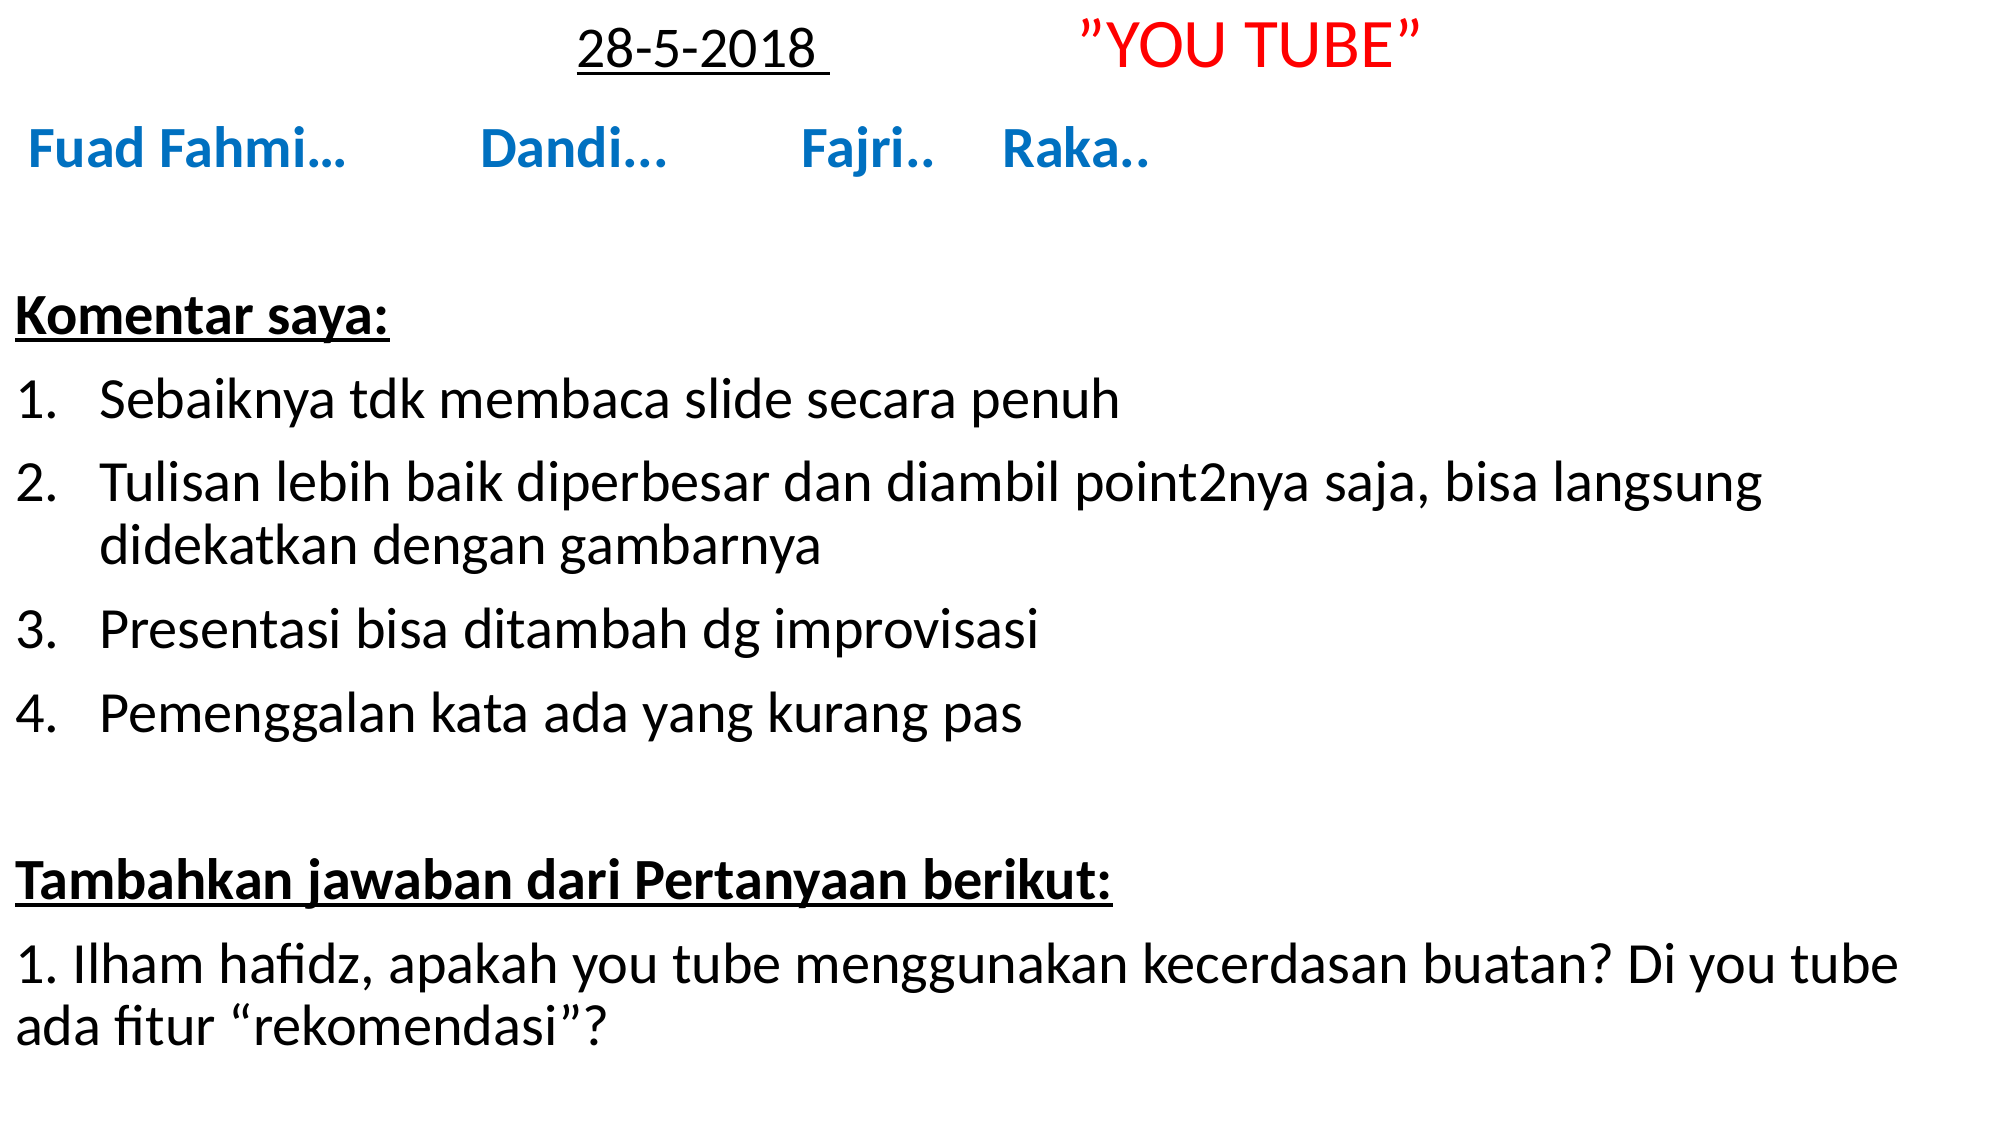

# 28-5-2018                    ”YOU TUBE”
 Fuad Fahmi…          Dandi...          Fajri..     Raka..

Komentar saya:
Sebaiknya tdk membaca slide secara penuh
Tulisan lebih baik diperbesar dan diambil point2nya saja, bisa langsung didekatkan dengan gambarnya
Presentasi bisa ditambah dg improvisasi
Pemenggalan kata ada yang kurang pas

Tambahkan jawaban dari Pertanyaan berikut:
1. Ilham hafidz, apakah you tube menggunakan kecerdasan buatan? Di you tube ada fitur “rekomendasi”?